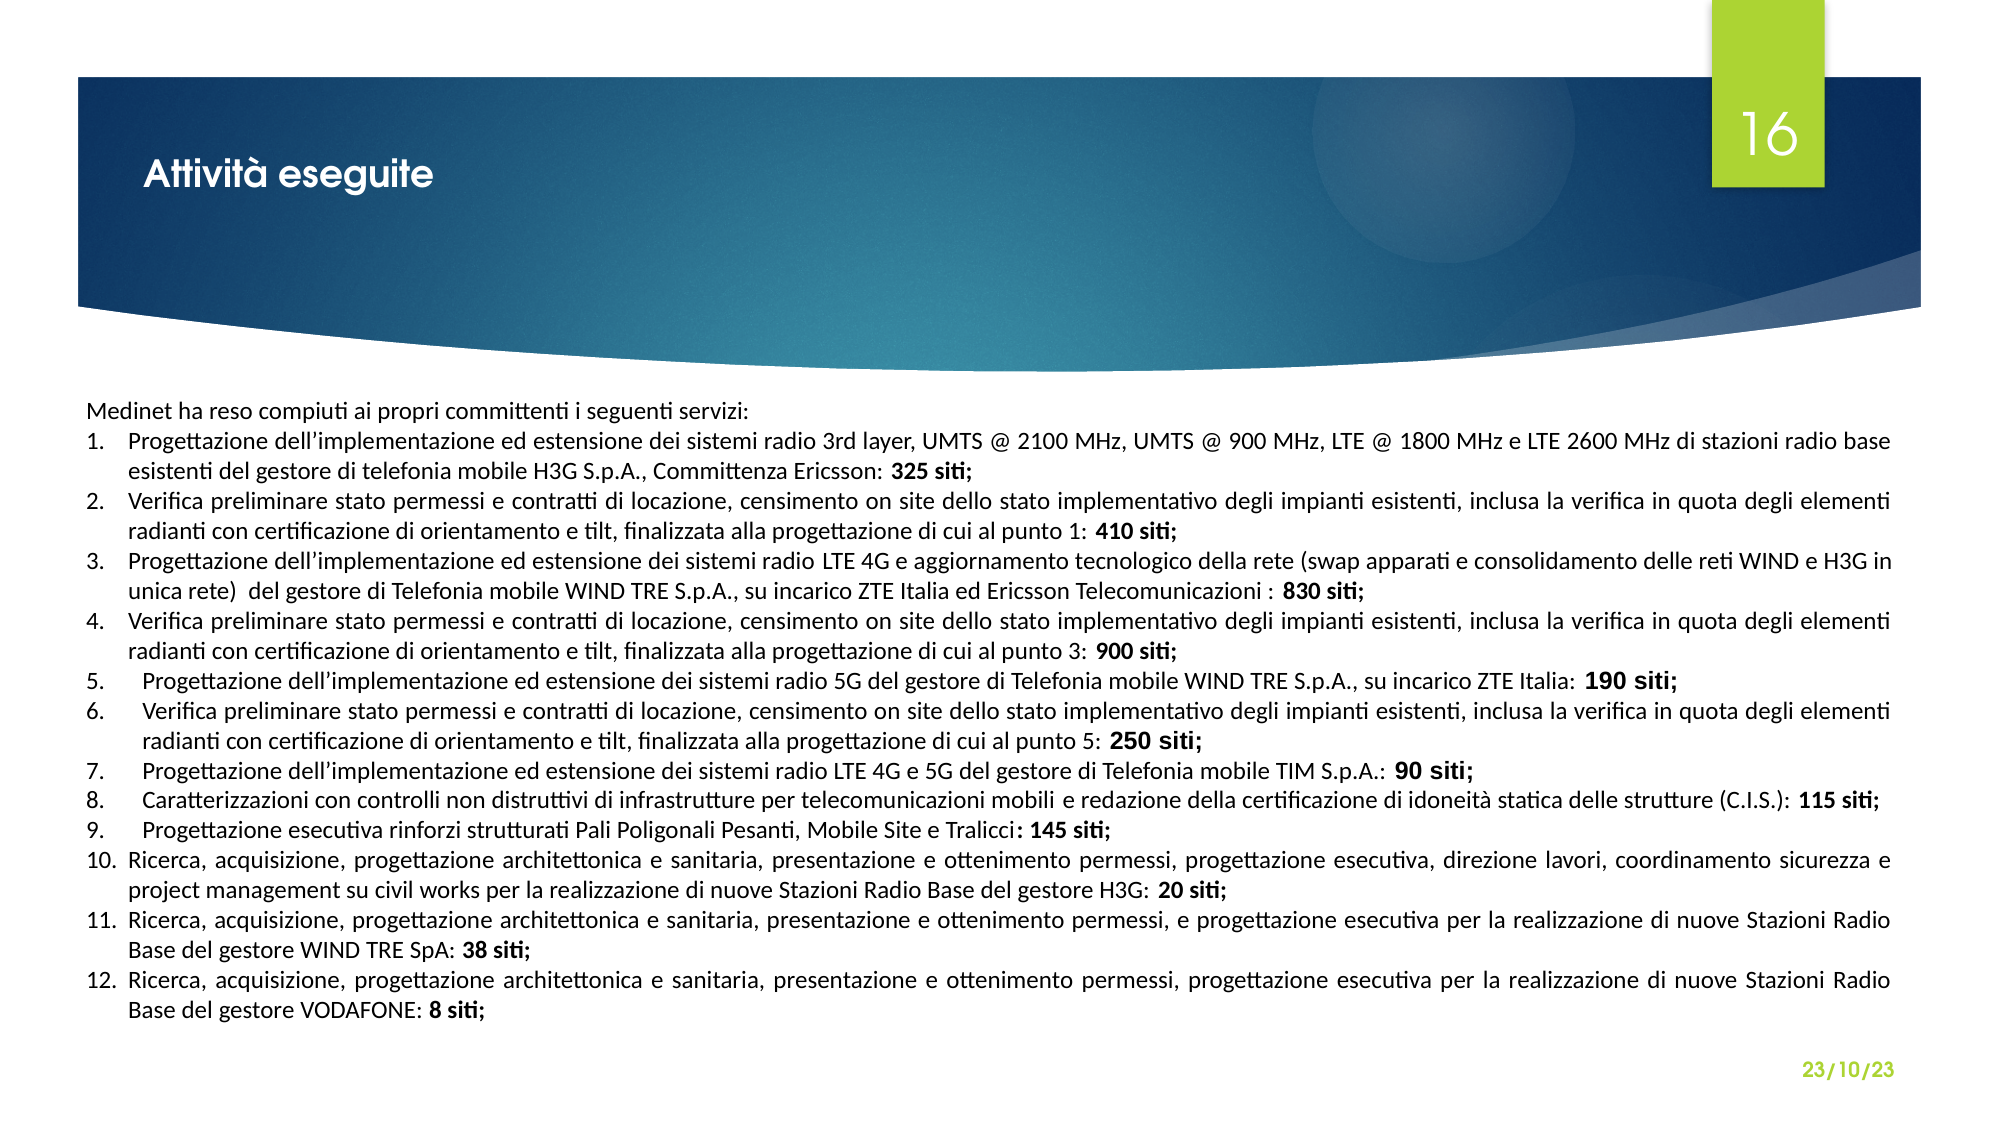

16
Attività eseguite
Medinet ha reso compiuti ai propri committenti i seguenti servizi:
Progettazione dell’implementazione ed estensione dei sistemi radio 3rd layer, UMTS @ 2100 MHz, UMTS @ 900 MHz, LTE @ 1800 MHz e LTE 2600 MHz di stazioni radio base esistenti del gestore di telefonia mobile H3G S.p.A., Committenza Ericsson: 325 siti;
Verifica preliminare stato permessi e contratti di locazione, censimento on site dello stato implementativo degli impianti esistenti, inclusa la verifica in quota degli elementi radianti con certificazione di orientamento e tilt, finalizzata alla progettazione di cui al punto 1: 410 siti;
Progettazione dell’implementazione ed estensione dei sistemi radio LTE 4G e aggiornamento tecnologico della rete (swap apparati e consolidamento delle reti WIND e H3G in unica rete)  del gestore di Telefonia mobile WIND TRE S.p.A., su incarico ZTE Italia ed Ericsson Telecomunicazioni : 830 siti;
Verifica preliminare stato permessi e contratti di locazione, censimento on site dello stato implementativo degli impianti esistenti, inclusa la verifica in quota degli elementi radianti con certificazione di orientamento e tilt, finalizzata alla progettazione di cui al punto 3: 900 siti;
Progettazione dell’implementazione ed estensione dei sistemi radio 5G del gestore di Telefonia mobile WIND TRE S.p.A., su incarico ZTE Italia: 190 siti;
Verifica preliminare stato permessi e contratti di locazione, censimento on site dello stato implementativo degli impianti esistenti, inclusa la verifica in quota degli elementi radianti con certificazione di orientamento e tilt, finalizzata alla progettazione di cui al punto 5: 250 siti;
Progettazione dell’implementazione ed estensione dei sistemi radio LTE 4G e 5G del gestore di Telefonia mobile TIM S.p.A.: 90 siti;
Caratterizzazioni con controlli non distruttivi di infrastrutture per telecomunicazioni mobili e redazione della certificazione di idoneità statica delle strutture (C.I.S.): 115 siti;
Progettazione esecutiva rinforzi strutturati Pali Poligonali Pesanti, Mobile Site e Tralicci: 145 siti;
Ricerca, acquisizione, progettazione architettonica e sanitaria, presentazione e ottenimento permessi, progettazione esecutiva, direzione lavori, coordinamento sicurezza e project management su civil works per la realizzazione di nuove Stazioni Radio Base del gestore H3G: 20 siti;
Ricerca, acquisizione, progettazione architettonica e sanitaria, presentazione e ottenimento permessi, e progettazione esecutiva per la realizzazione di nuove Stazioni Radio Base del gestore WIND TRE SpA: 38 siti;
Ricerca, acquisizione, progettazione architettonica e sanitaria, presentazione e ottenimento permessi, progettazione esecutiva per la realizzazione di nuove Stazioni Radio Base del gestore VODAFONE: 8 siti;

23/10/23